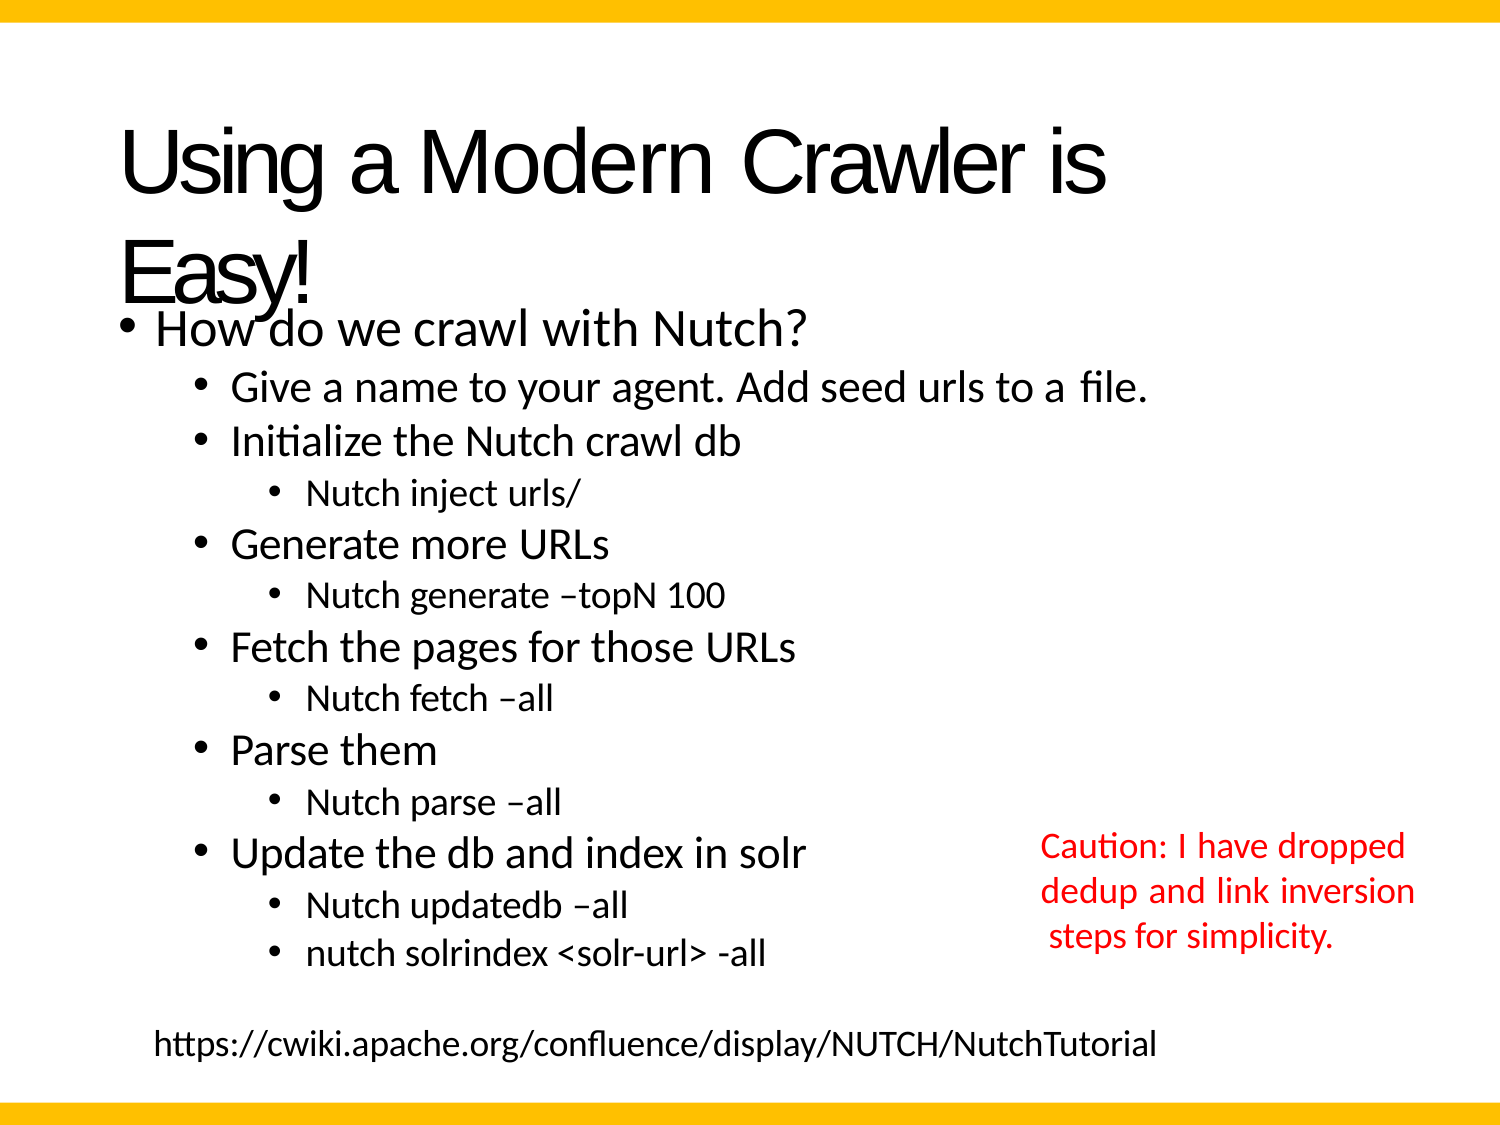

# Using a Modern Crawler is Easy!
How do we crawl with Nutch?
Give a name to your agent. Add seed urls to a file.
Initialize the Nutch crawl db
Nutch inject urls/
Generate more URLs
Nutch generate –topN 100
Fetch the pages for those URLs
Nutch fetch –all
Parse them
Nutch parse –all
Caution: I have dropped  dedup and link inversion  steps for simplicity.
Update the db and index in solr
Nutch updatedb –all
nutch solrindex <solr-url> -all
https://cwiki.apache.org/confluence/display/NUTCH/NutchTutorial